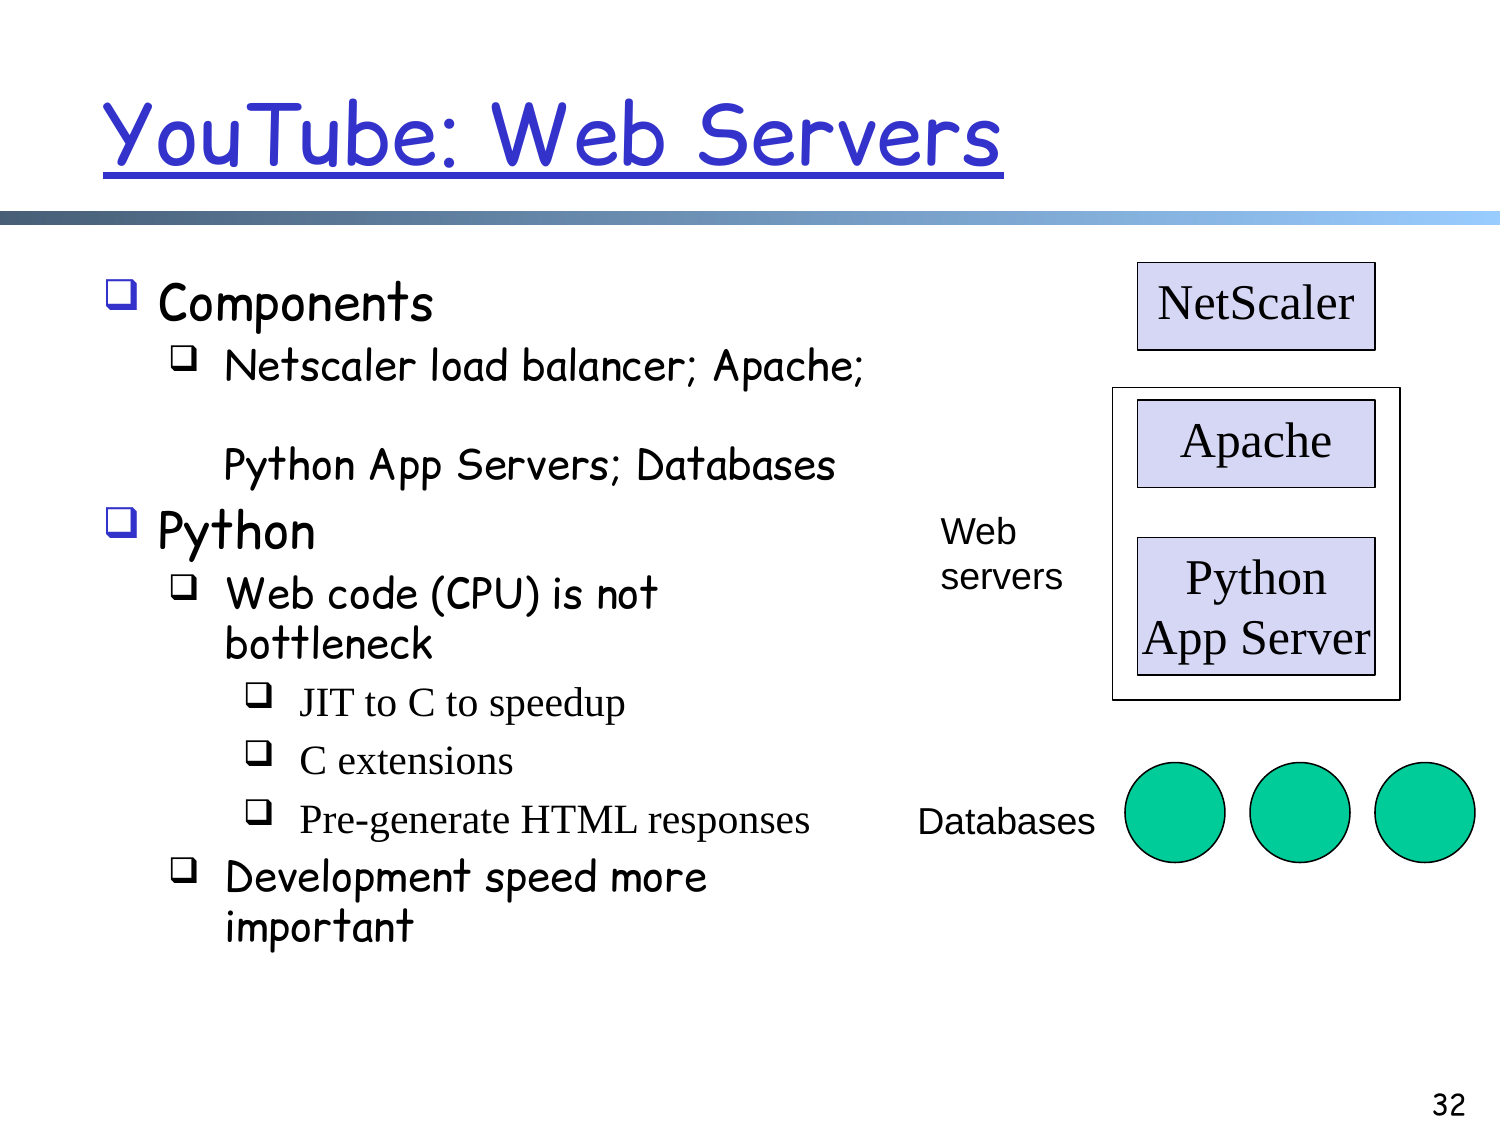

# YouTube: Web Servers
Components
Netscaler load balancer; Apache;
Python App Servers; Databases
Python
Web code (CPU) is not bottleneck
JIT to C to speedup
C extensions
Pre-generate HTML responses
Development speed more important
NetScaler

Apache
Web
servers
Python
App Server

Databases
32